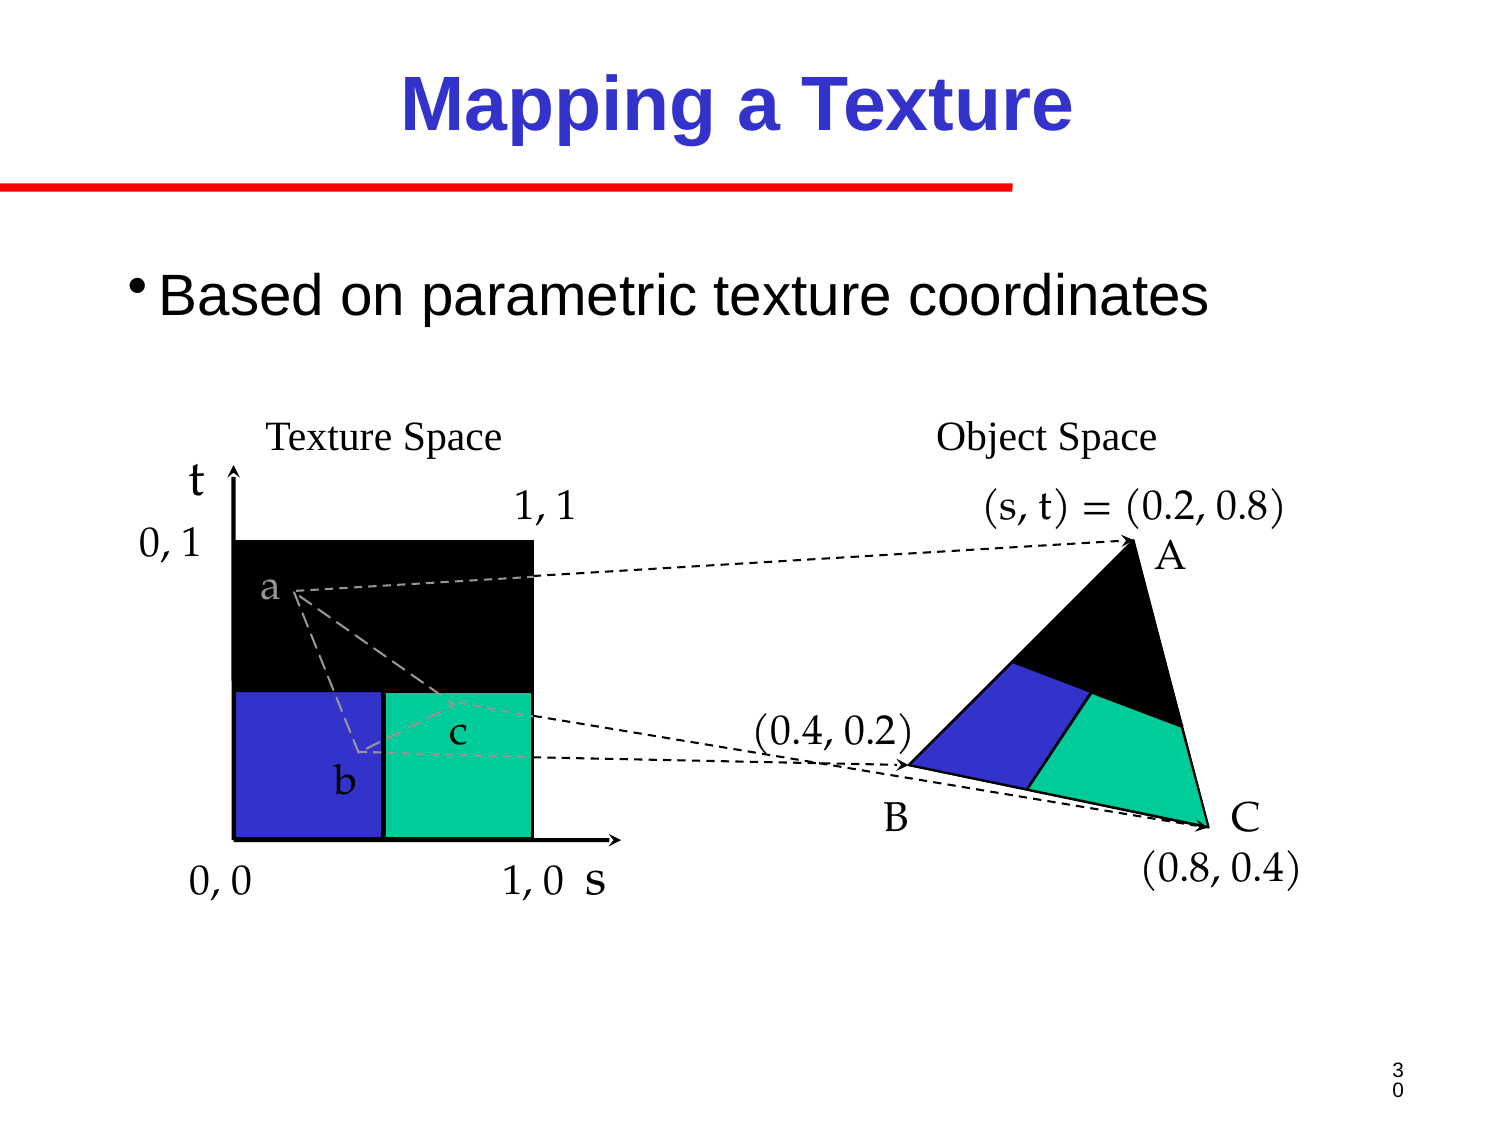

# Mapping a Texture
Based on parametric texture coordinates
Texture Space
Object Space
t

1, 1
(s, t) = (0.2, 0.8)
0, 1
A

a

c
(0.4, 0.2)

b

B
C
(0.8, 0.4)
s

0, 0
1, 0
30